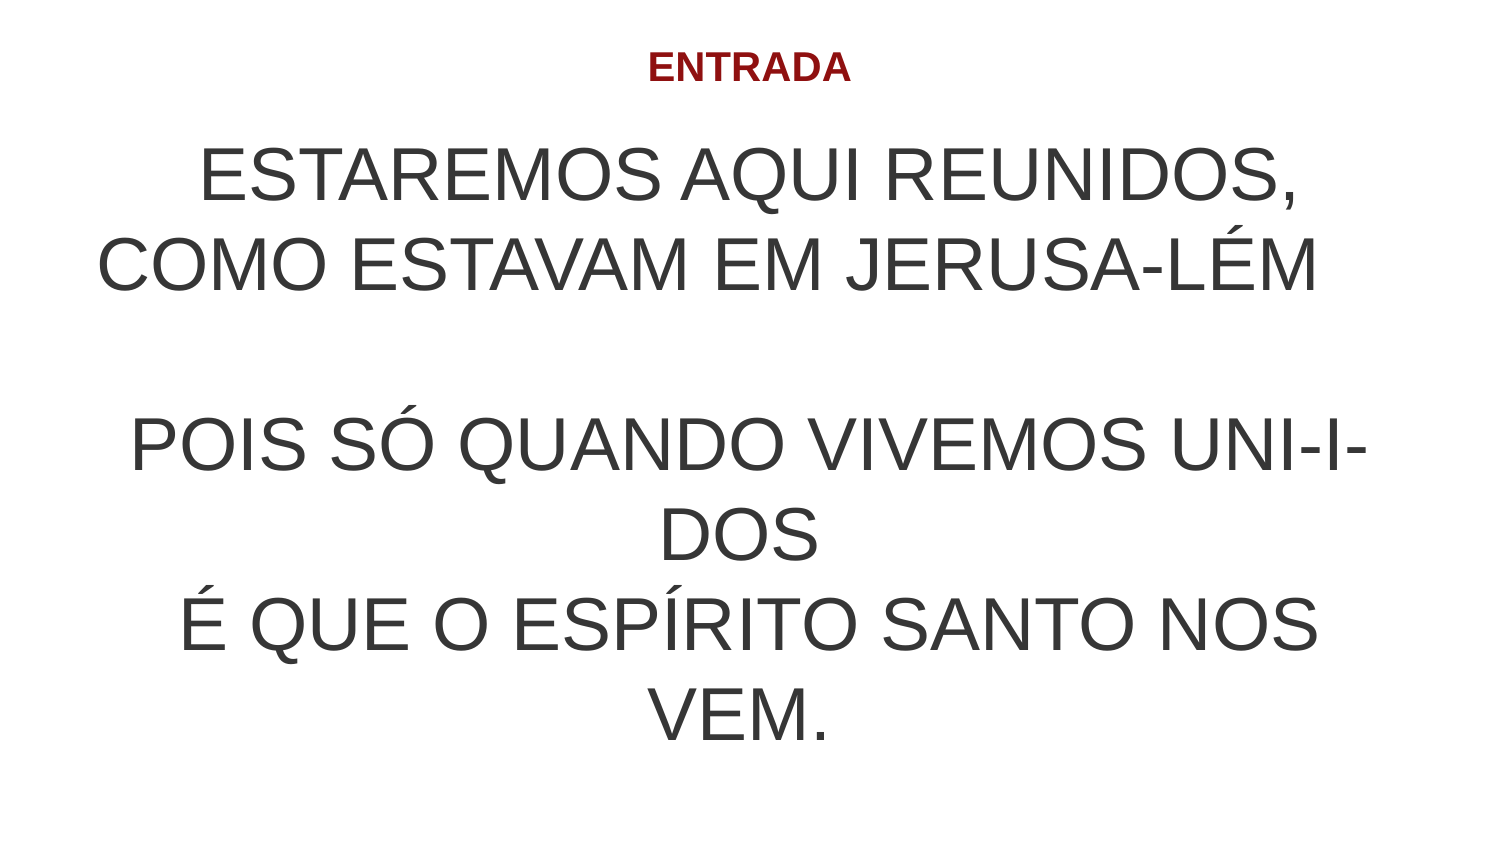

ENTRADA
ESTAREMOS AQUI REUNIDOS, COMO ESTAVAM EM JERUSA-LÉM
POIS SÓ QUANDO VIVEMOS UNI-I-DOS
É QUE O ESPÍRITO SANTO NOS VEM.